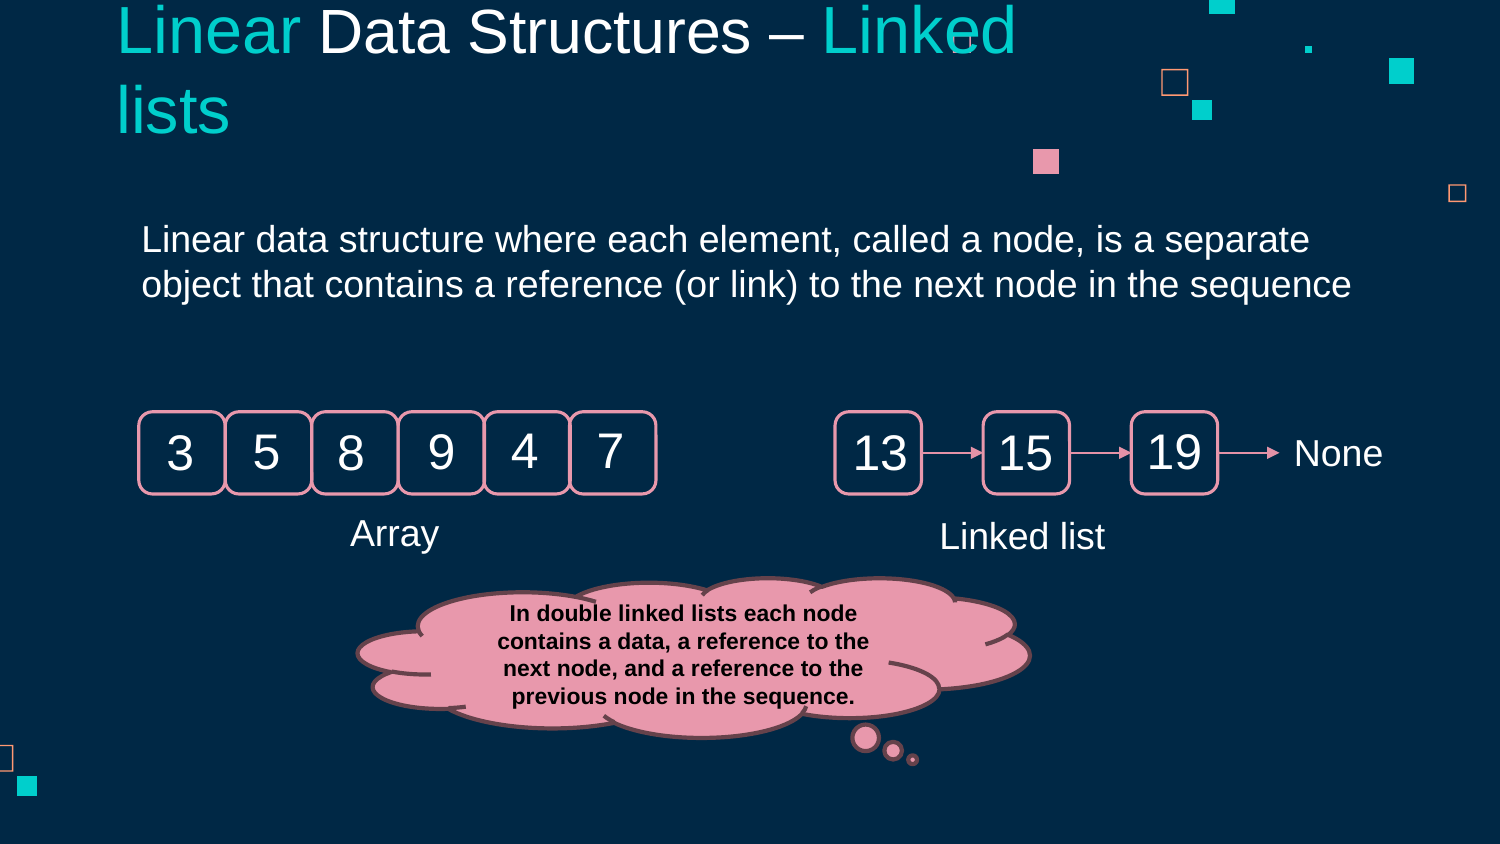

# Linear Data Structures – Linked lists
Linear data structure where each element, called a node, is a separate object that contains a reference (or link) to the next node in the sequence
7
4

19

5
9
8
3
13
15
None
Array
Linked list
In double linked lists each node contains a data, a reference to the next node, and a reference to the previous node in the sequence.